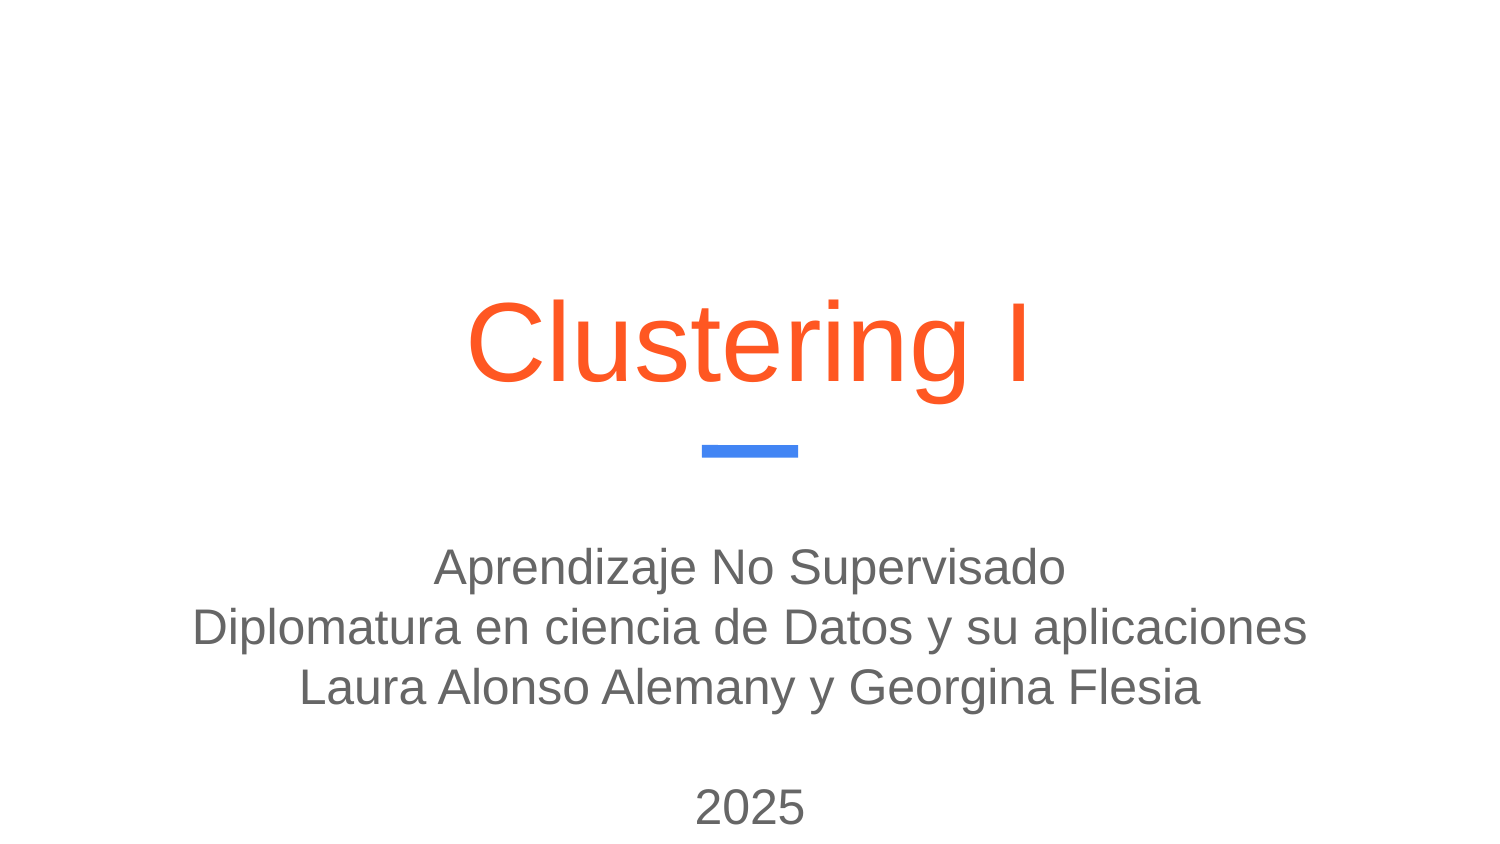

Clustering I
Aprendizaje No Supervisado
Diplomatura en ciencia de Datos y su aplicaciones
Laura Alonso Alemany y Georgina Flesia

2025